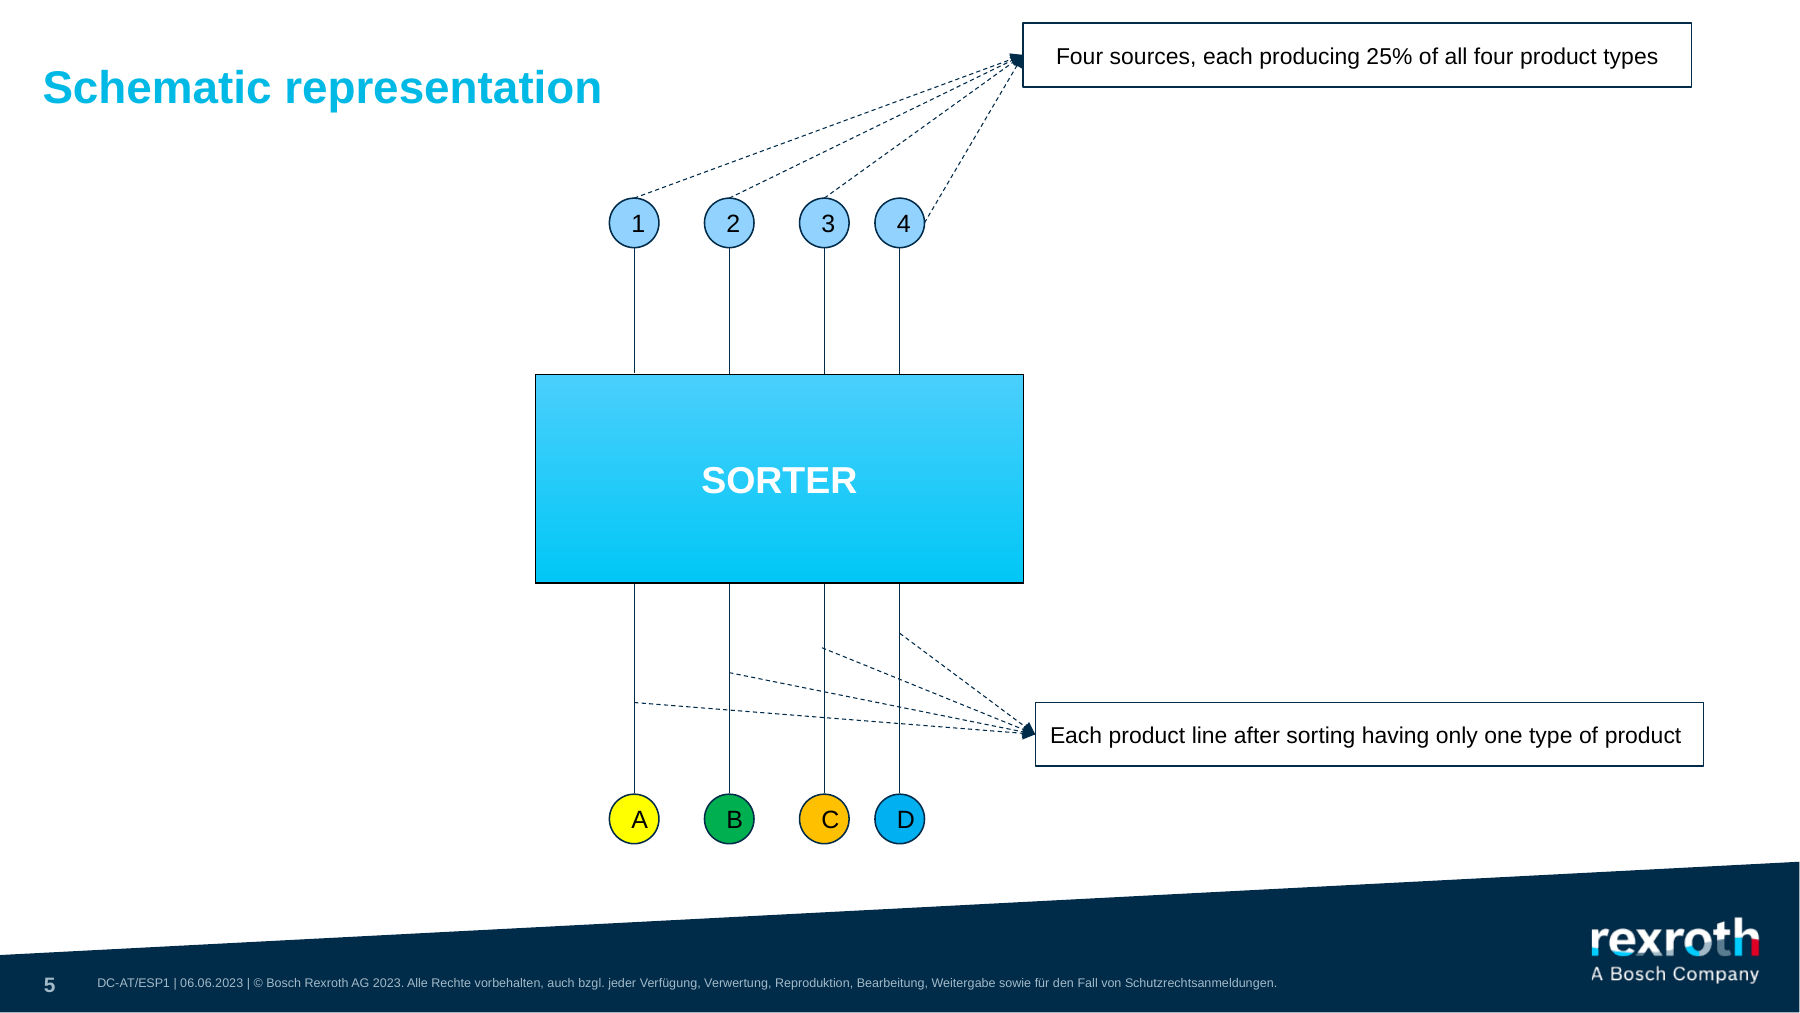

Four sources, each producing 25% of all four product types
Schematic representation
1
2
3
4
SORTER
Each product line after sorting having only one type of product
A
B
C
D
5